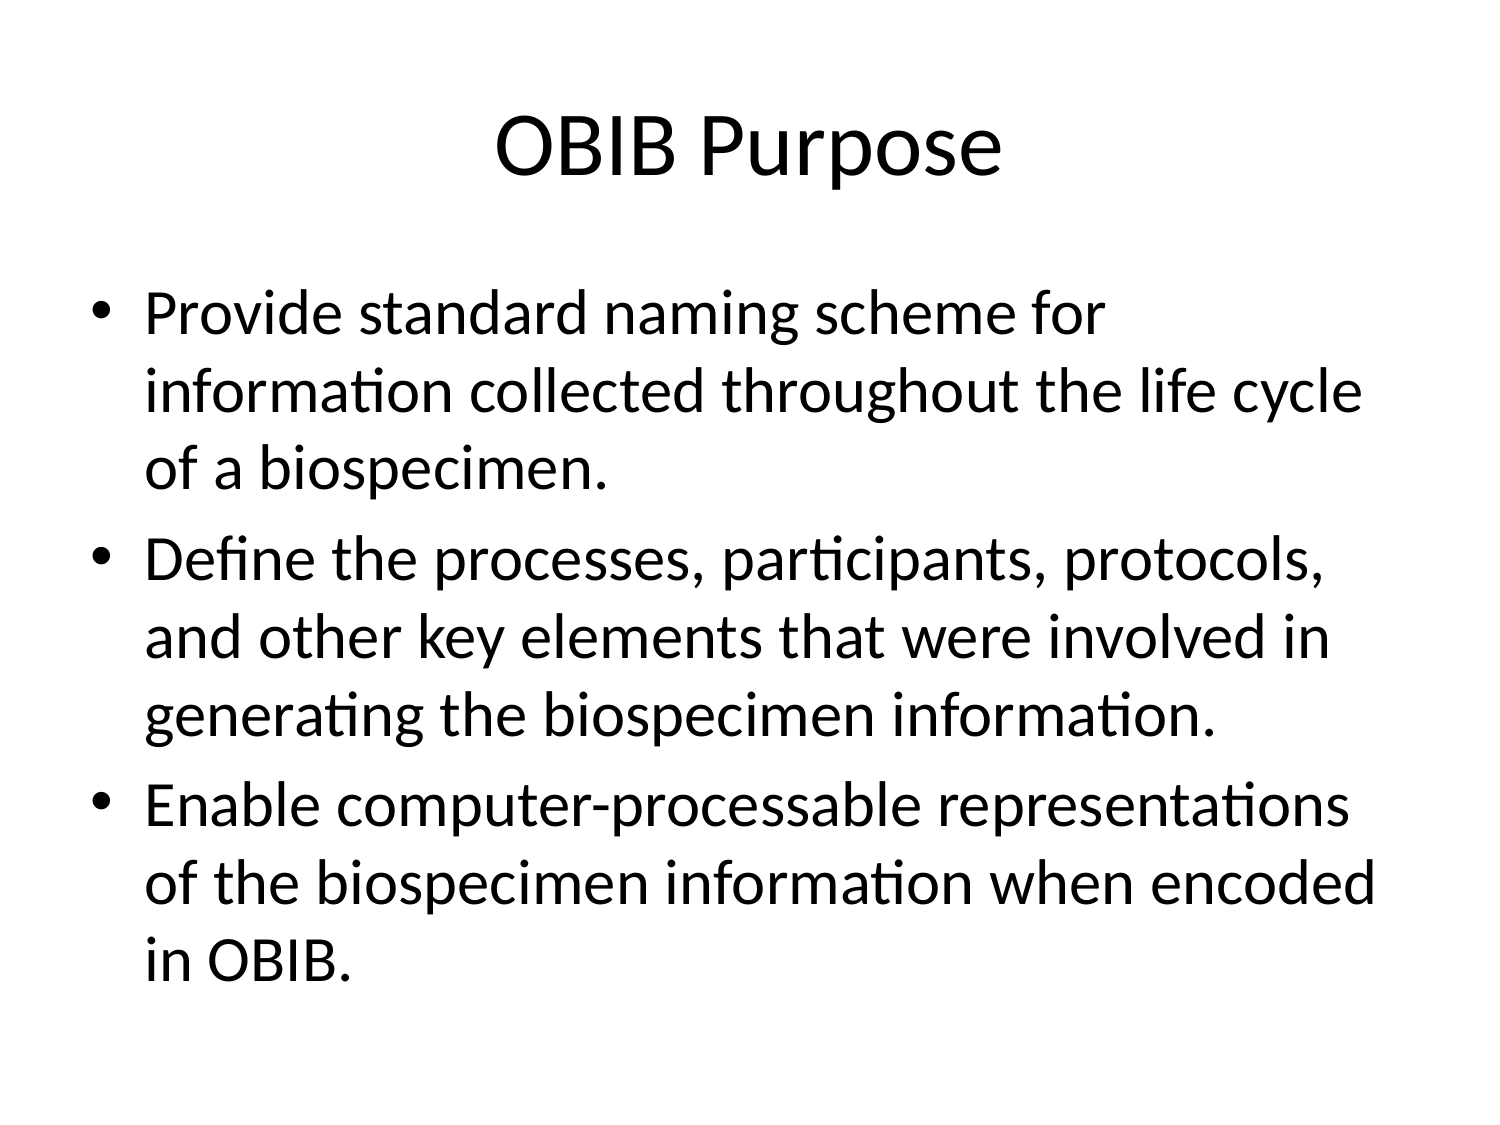

# OBIB Purpose
Provide standard naming scheme for information collected throughout the life cycle of a biospecimen.
Define the processes, participants, protocols, and other key elements that were involved in generating the biospecimen information.
Enable computer-processable representations of the biospecimen information when encoded in OBIB.